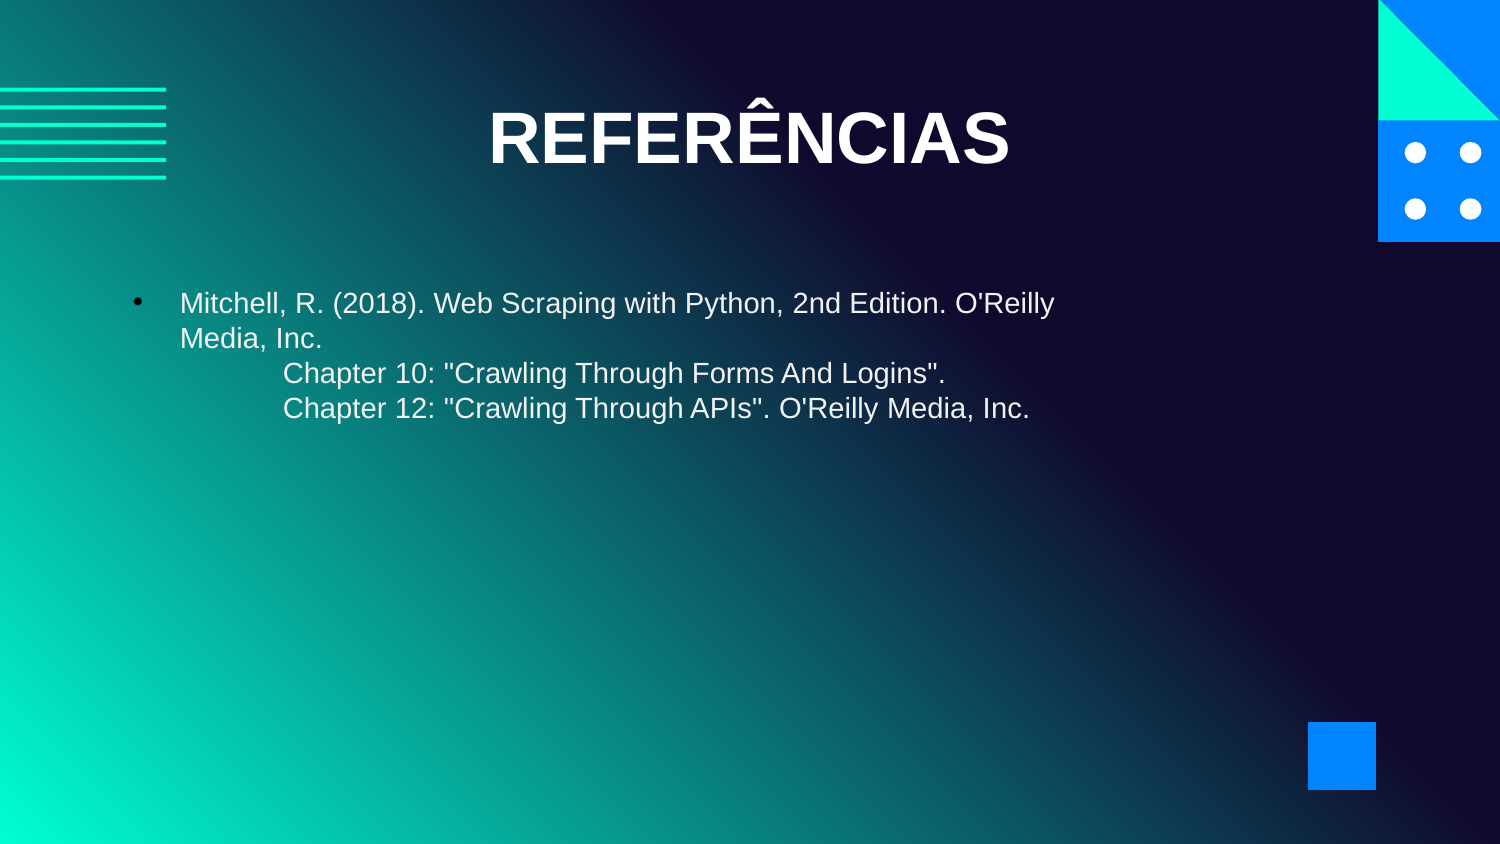

# REFERÊNCIAS
Mitchell, R. (2018). Web Scraping with Python, 2nd Edition. O'Reilly Media, Inc.
	Chapter 10: "Crawling Through Forms And Logins".
	Chapter 12: "Crawling Through APIs". O'Reilly Media, Inc.